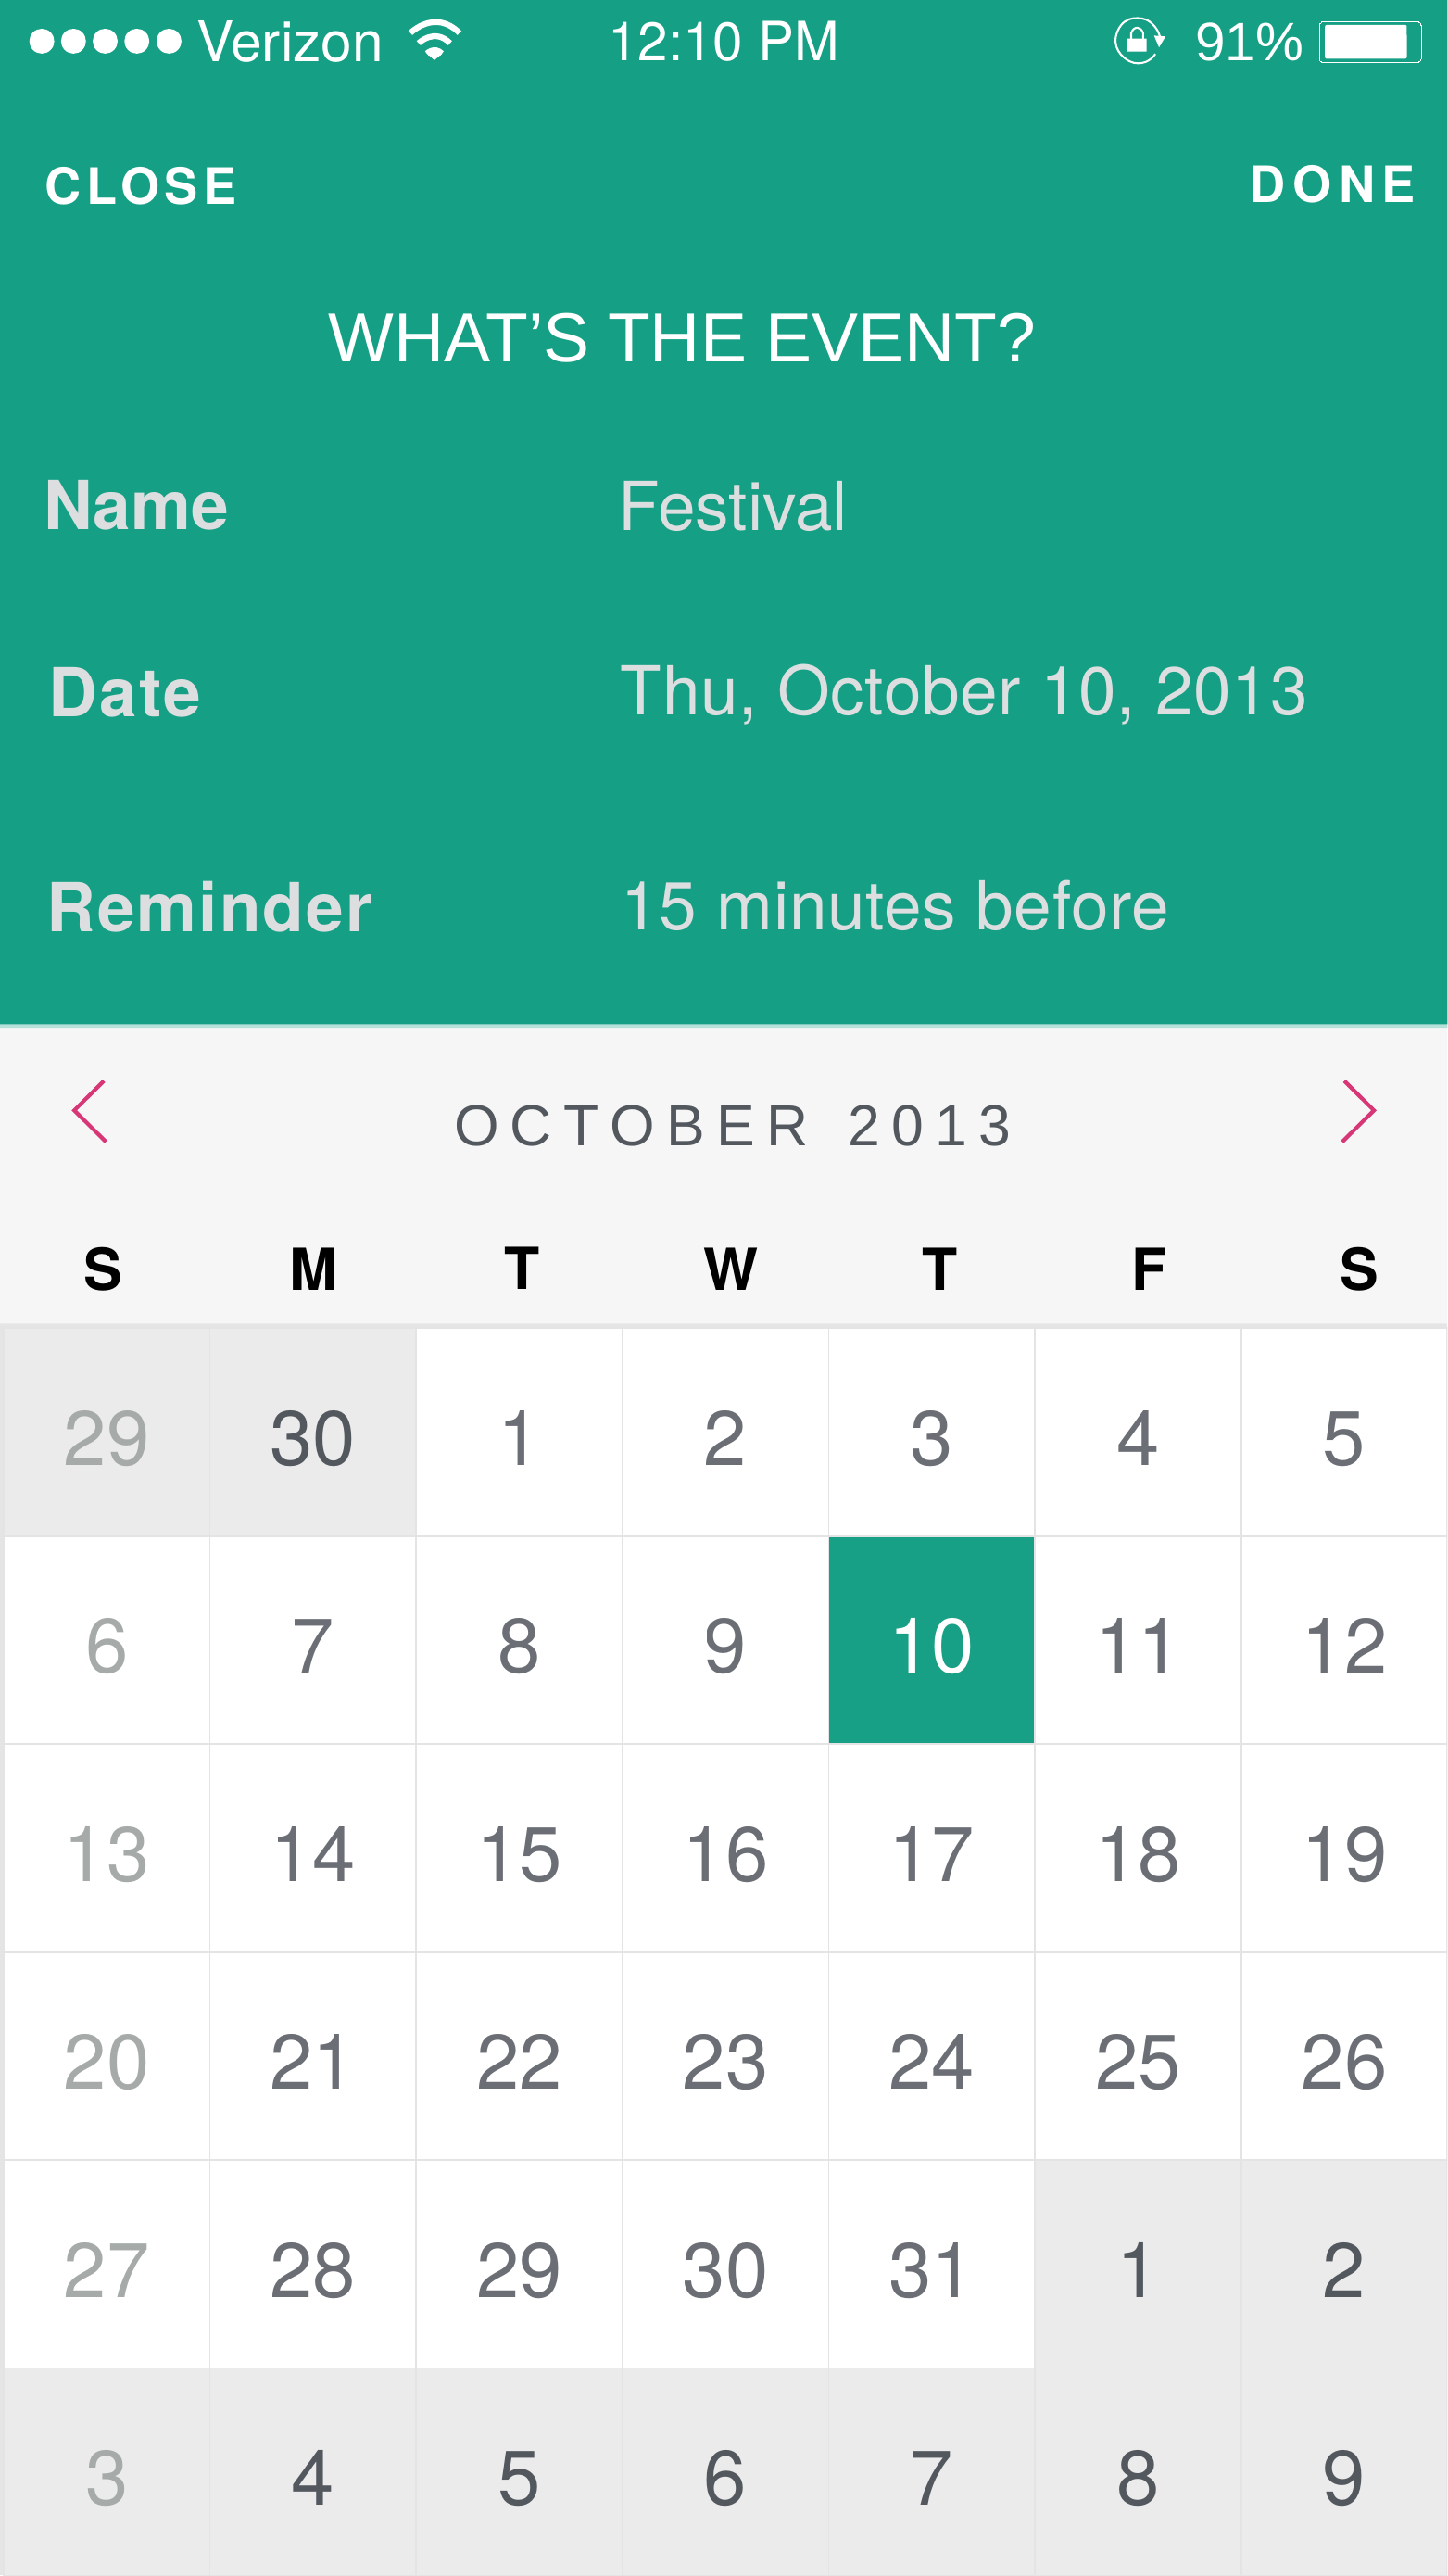

Verizon
12:10 PM
91%

DONE
CLOSE
WHAT’S THE EVENT?
Name
Festival
Thu, October 10, 2013
Date
15 minutes before
Reminder

OCTOBER 2013
T
S
M
W
T
F
S
| 29 | 30 | 1 | 2 | 3 | 4 | 5 |
| --- | --- | --- | --- | --- | --- | --- |
| 6 | 7 | 8 | 9 | 10 | 11 | 12 |
| 13 | 14 | 15 | 16 | 17 | 18 | 19 |
| 20 | 21 | 22 | 23 | 24 | 25 | 26 |
| 27 | 28 | 29 | 30 | 31 | 1 | 2 |
| 3 | 4 | 5 | 6 | 7 | 8 | 9 |